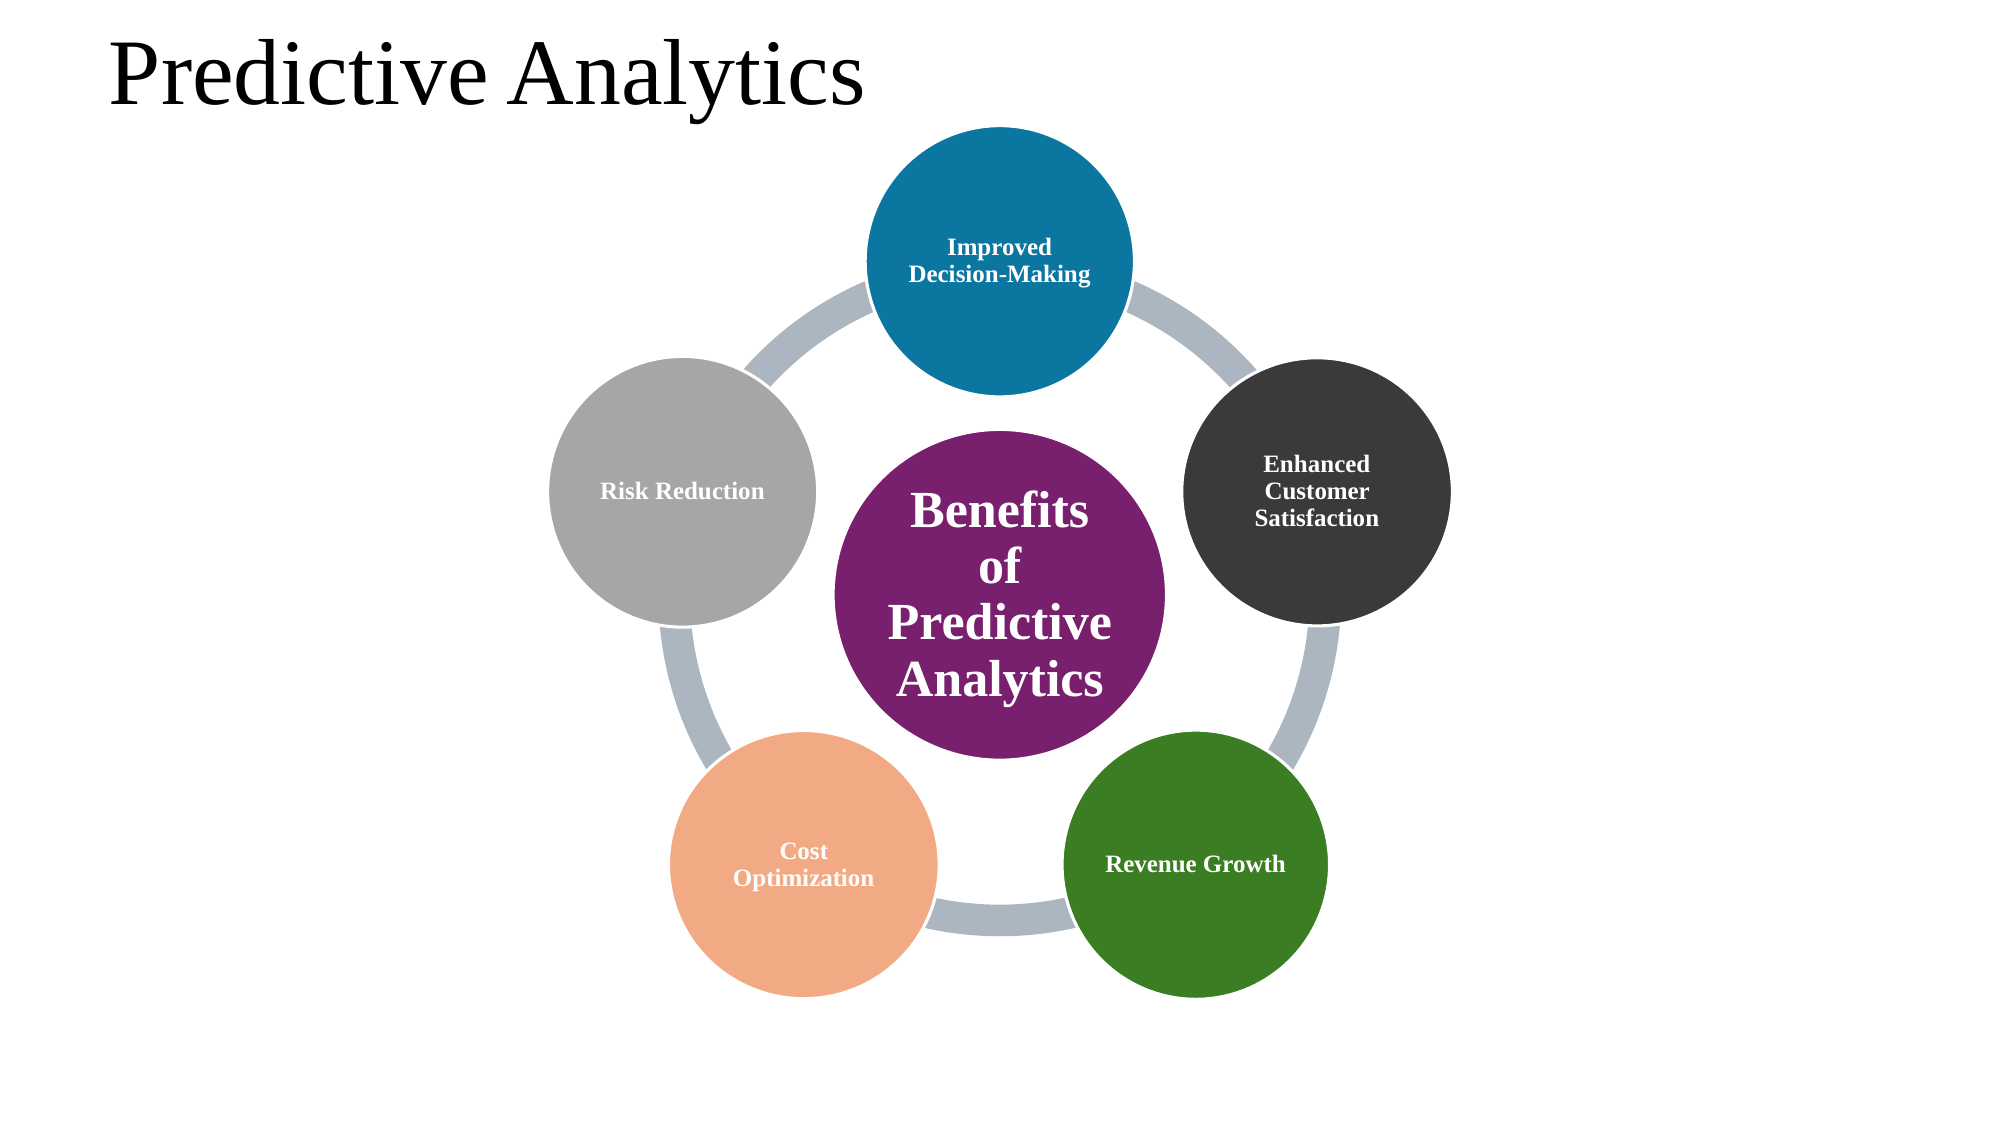

# Predictive Analytics
Benefits of Predictive Analytics
Improved Decision-Making
Enhanced Customer Satisfaction
Revenue Growth
Cost Optimization
Risk Reduction